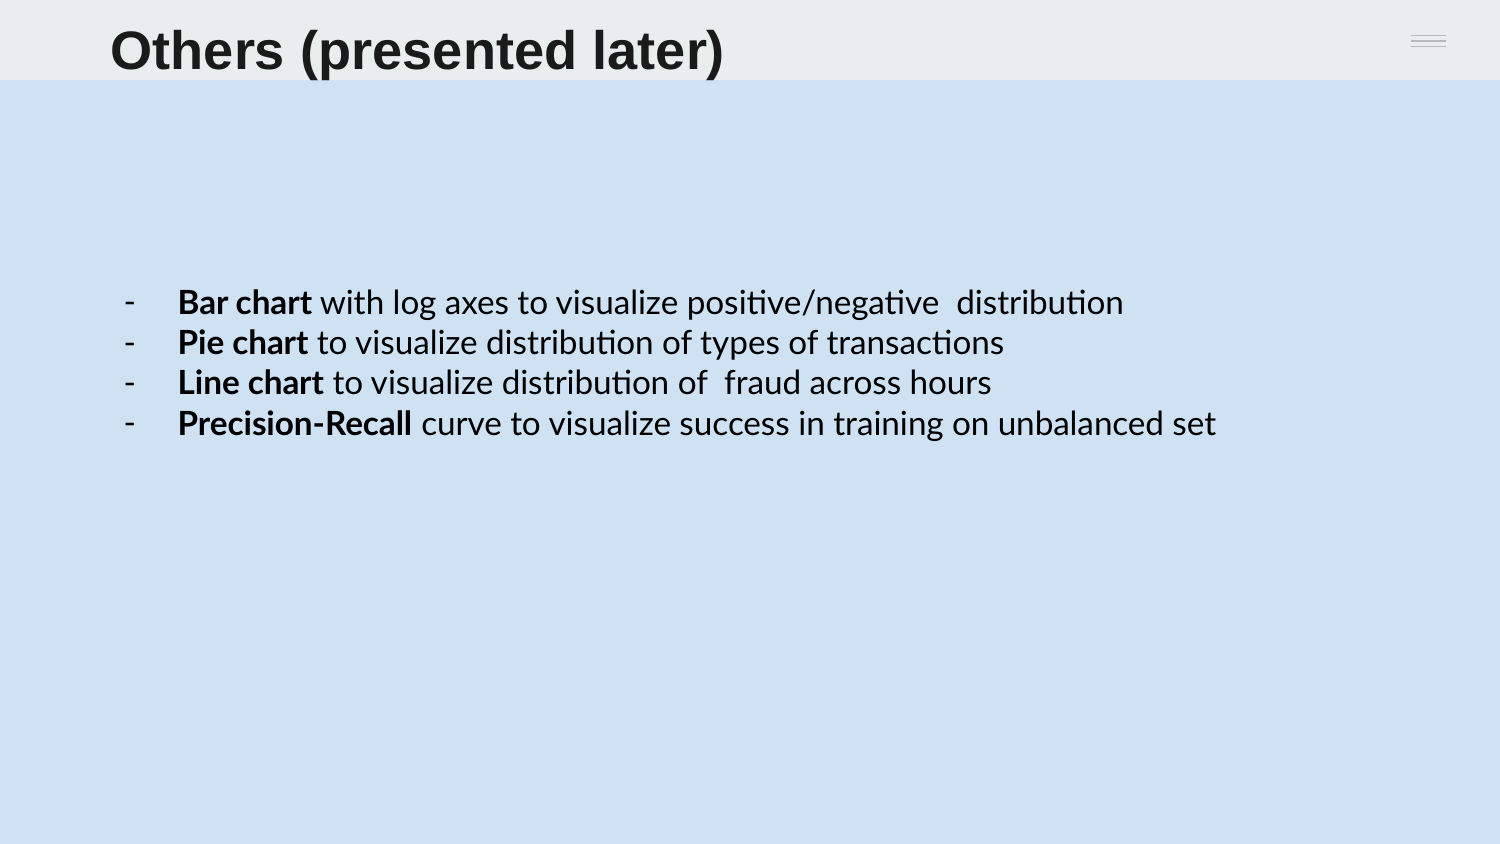

# Others (presented later)

Bar chart with log axes to visualize positive/negative  distribution
Pie chart to visualize distribution of types of transactions
Line chart to visualize distribution of  fraud across hours
Precision-Recall curve to visualize success in training on unbalanced set